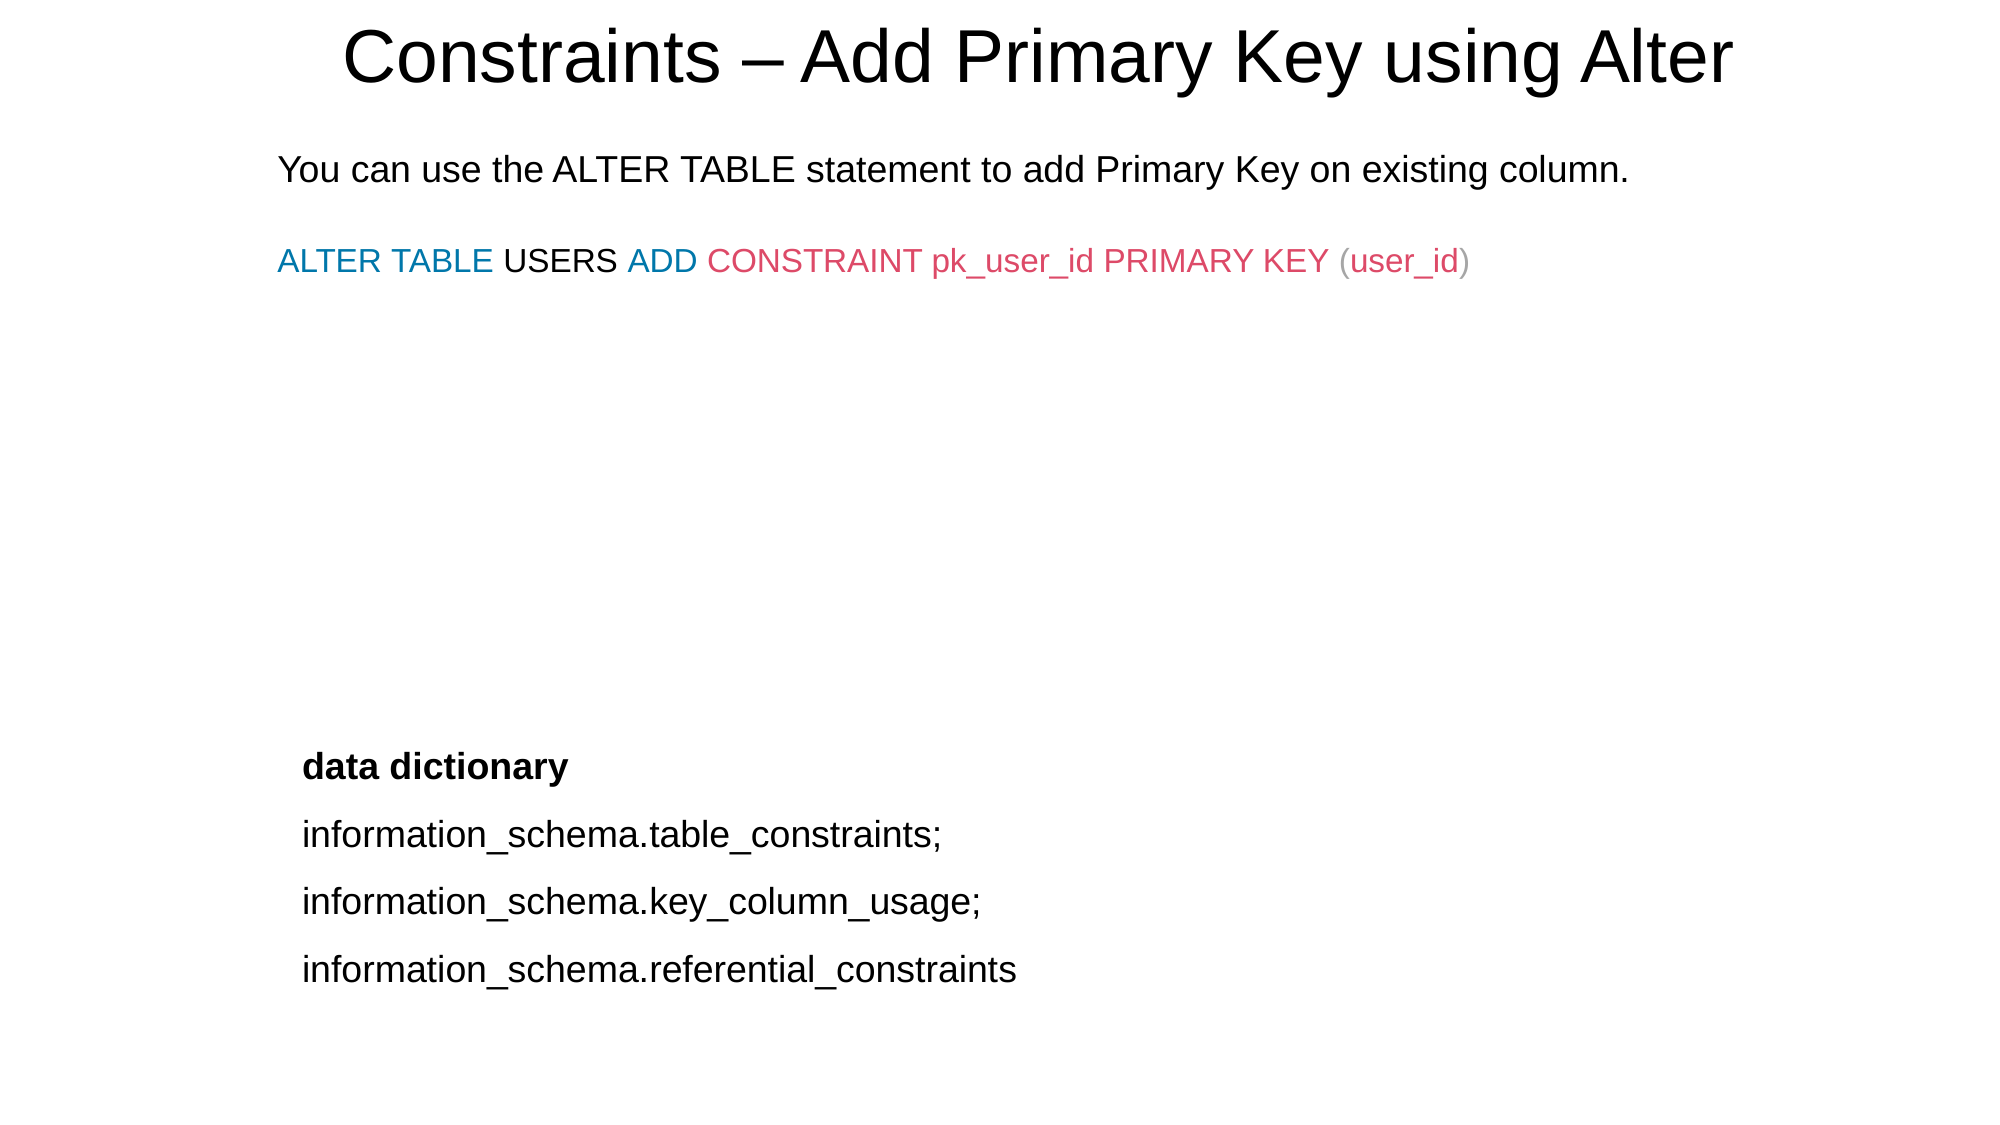

Constraints – Add Primary Key using Alter
You can use the ALTER TABLE statement to add Primary Key on existing column.
ALTER TABLE USERS ADD CONSTRAINT pk_user_id PRIMARY KEY (user_id)
data dictionary
information_schema.table_constraints;
information_schema.key_column_usage;
information_schema.referential_constraints